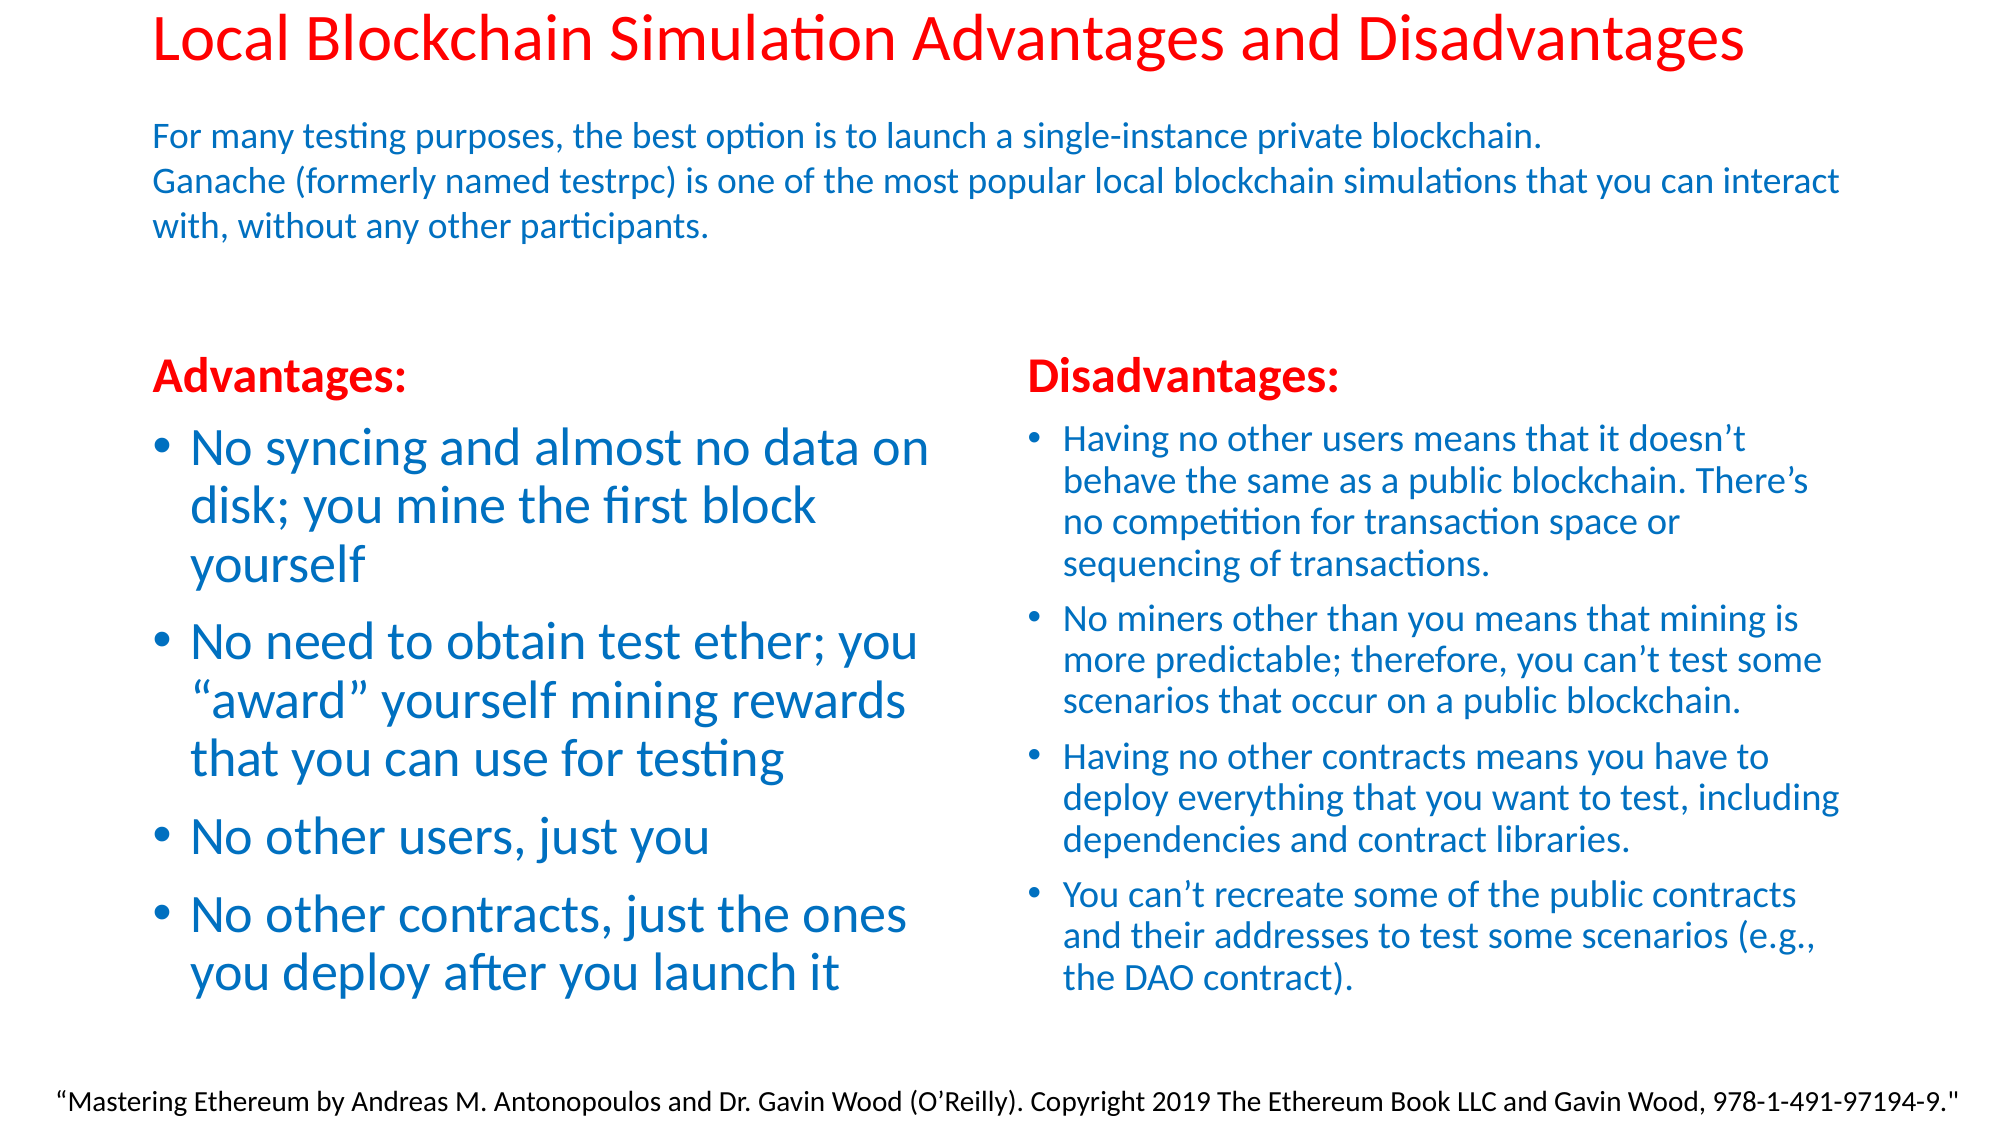

# Local Blockchain Simulation Advantages and Disadvantages
For many testing purposes, the best option is to launch a single-instance private blockchain.
Ganache (formerly named testrpc) is one of the most popular local blockchain simulations that you can interact with, without any other participants.
Advantages:
Disadvantages:
No syncing and almost no data on disk; you mine the first block yourself
No need to obtain test ether; you “award” yourself mining rewards that you can use for testing
No other users, just you
No other contracts, just the ones you deploy after you launch it
Having no other users means that it doesn’t behave the same as a public blockchain. There’s no competition for transaction space or sequencing of transactions.
No miners other than you means that mining is more predictable; therefore, you can’t test some scenarios that occur on a public blockchain.
Having no other contracts means you have to deploy everything that you want to test, including dependencies and contract libraries.
You can’t recreate some of the public contracts and their addresses to test some scenarios (e.g., the DAO contract).
“Mastering Ethereum by Andreas M. Antonopoulos and Dr. Gavin Wood (O’Reilly). Copyright 2019 The Ethereum Book LLC and Gavin Wood, 978-1-491-97194-9."